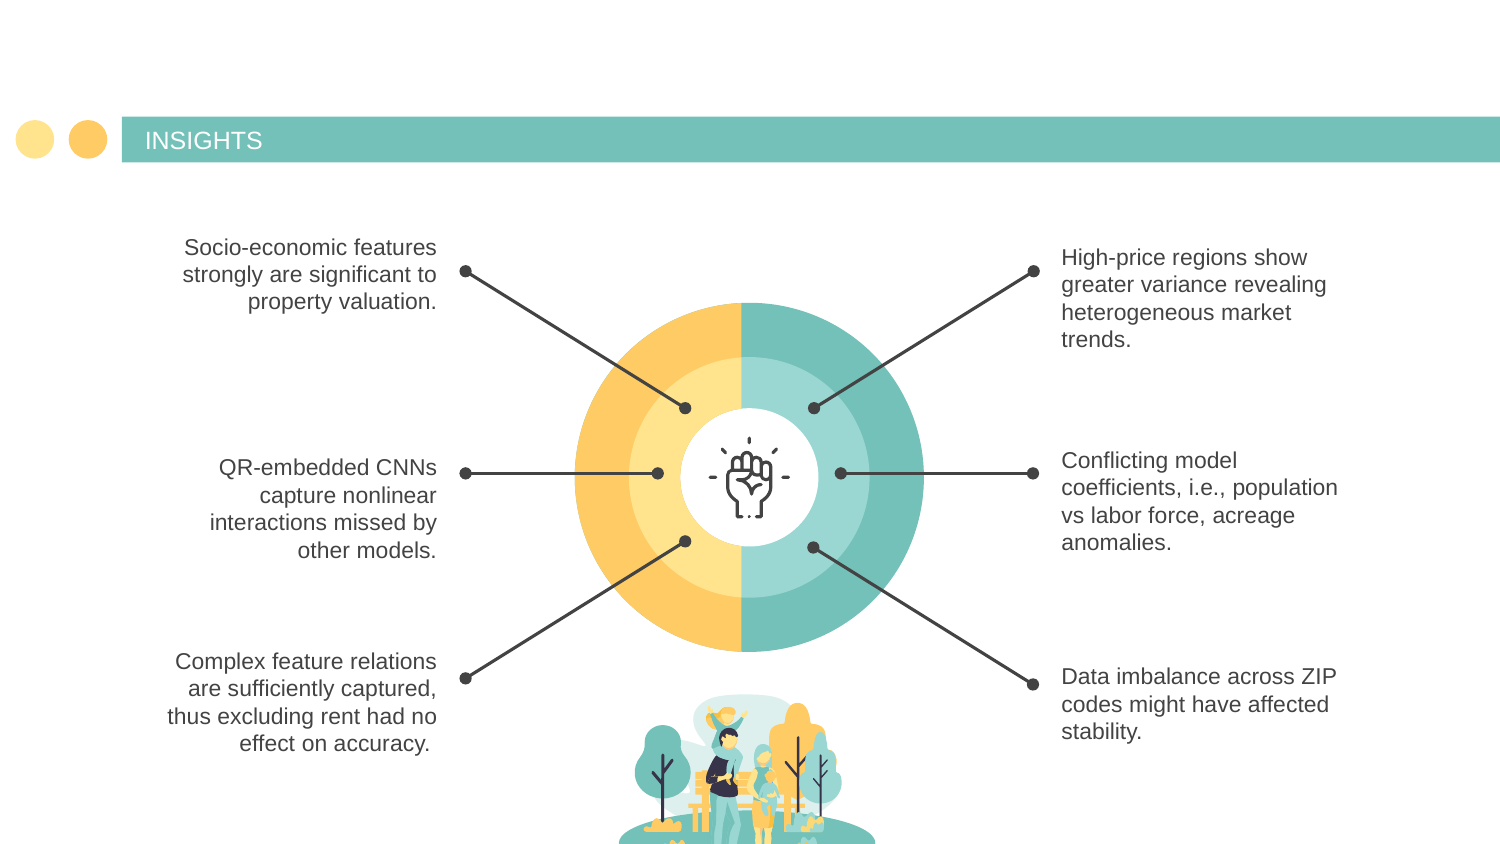

# INSIGHTS

Socio-economic features strongly are significant to property valuation.
High-price regions show greater variance revealing heterogeneous market trends.

QR-embedded CNNs capture nonlinear interactions missed by other models.

Conflicting model coefficients, i.e., population vs labor force, acreage anomalies.
Complex feature relations are sufficiently captured, thus excluding rent had no effect on accuracy.
Data imbalance across ZIP codes might have affected stability.